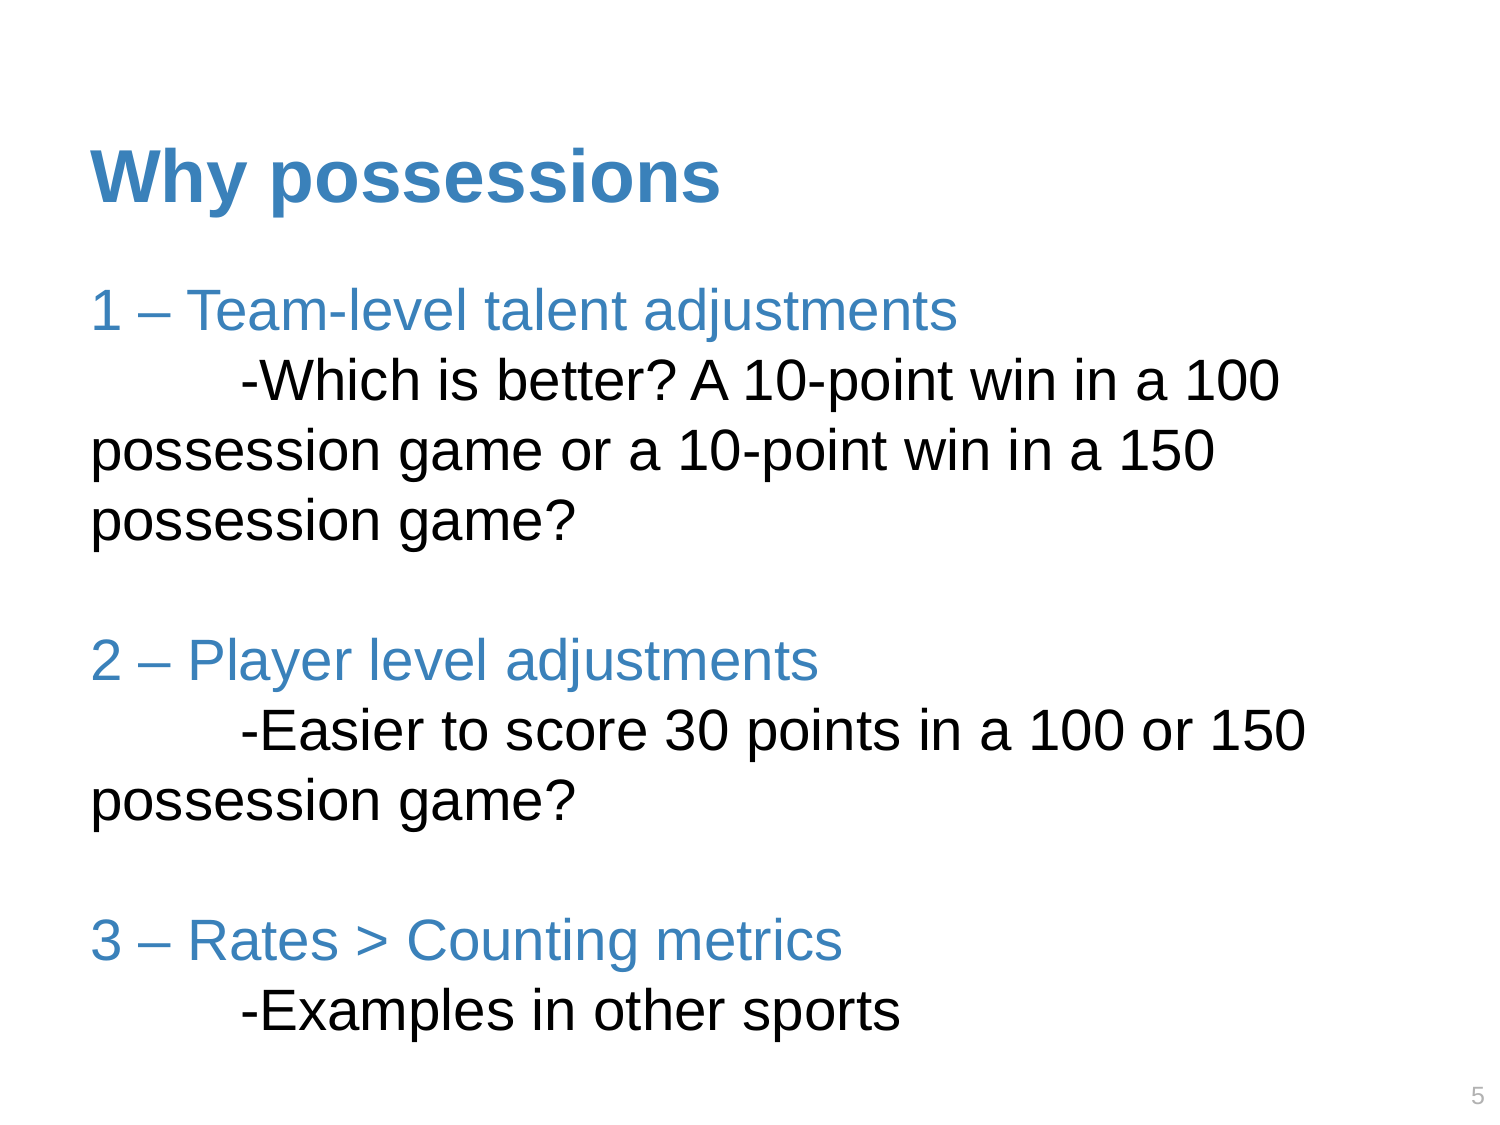

# Why possessions

1 – Team-level talent adjustments
	-Which is better? A 10-point win in a 100 possession game or a 10-point win in a 150 possession game?

2 – Player level adjustments
	-Easier to score 30 points in a 100 or 150 possession game?

3 – Rates > Counting metrics
	-Examples in other sports

5